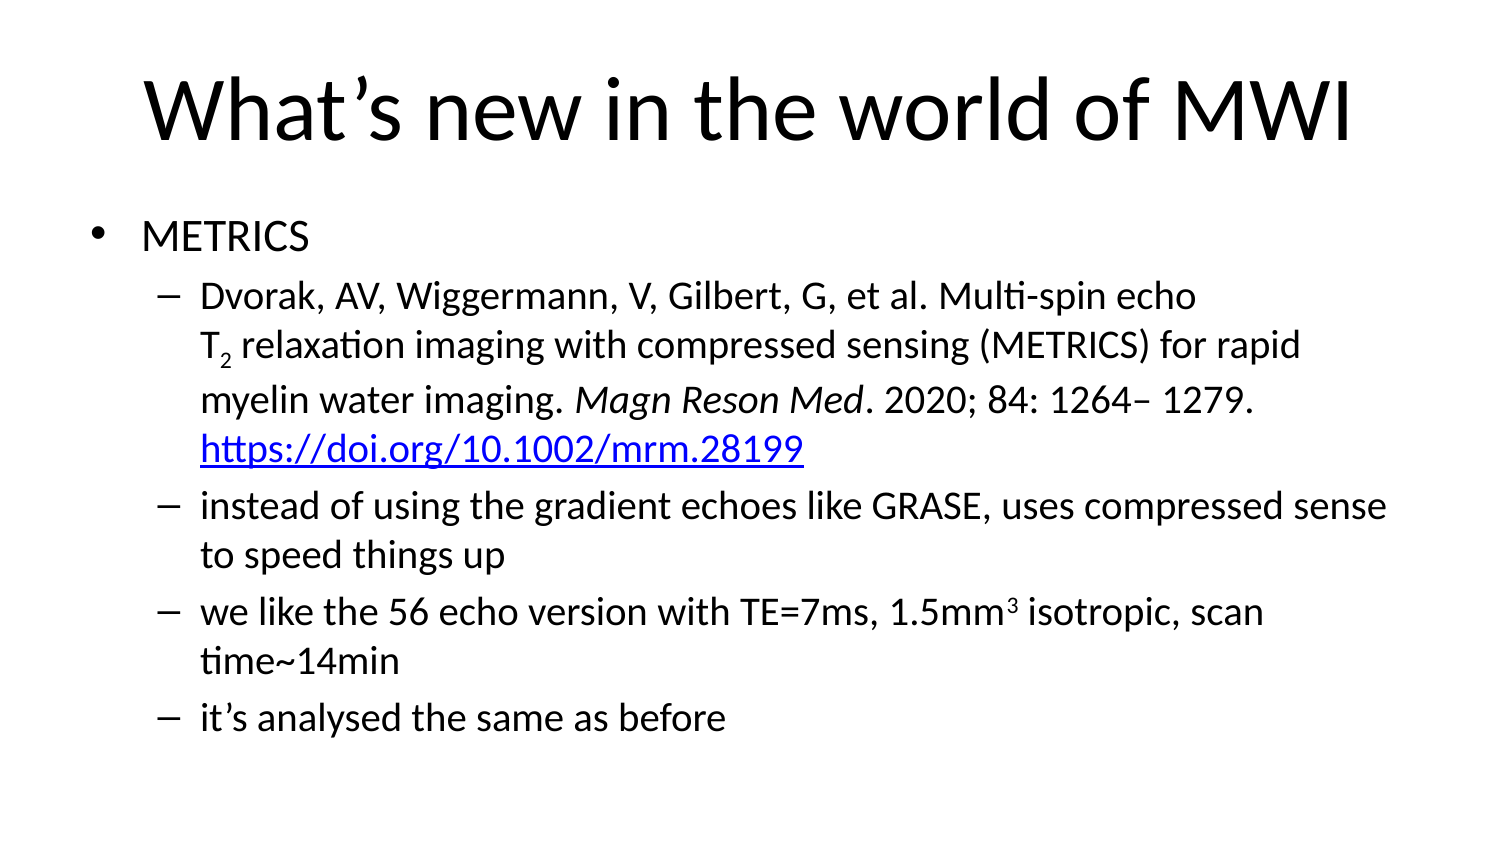

# What’s new in the world of MWI
METRICS
Dvorak, AV, Wiggermann, V, Gilbert, G, et al. Multi-spin echo T2 relaxation imaging with compressed sensing (METRICS) for rapid myelin water imaging. Magn Reson Med. 2020; 84: 1264– 1279. https://doi.org/10.1002/mrm.28199
instead of using the gradient echoes like GRASE, uses compressed sense to speed things up
we like the 56 echo version with TE=7ms, 1.5mm3 isotropic, scan time~14min
it’s analysed the same as before